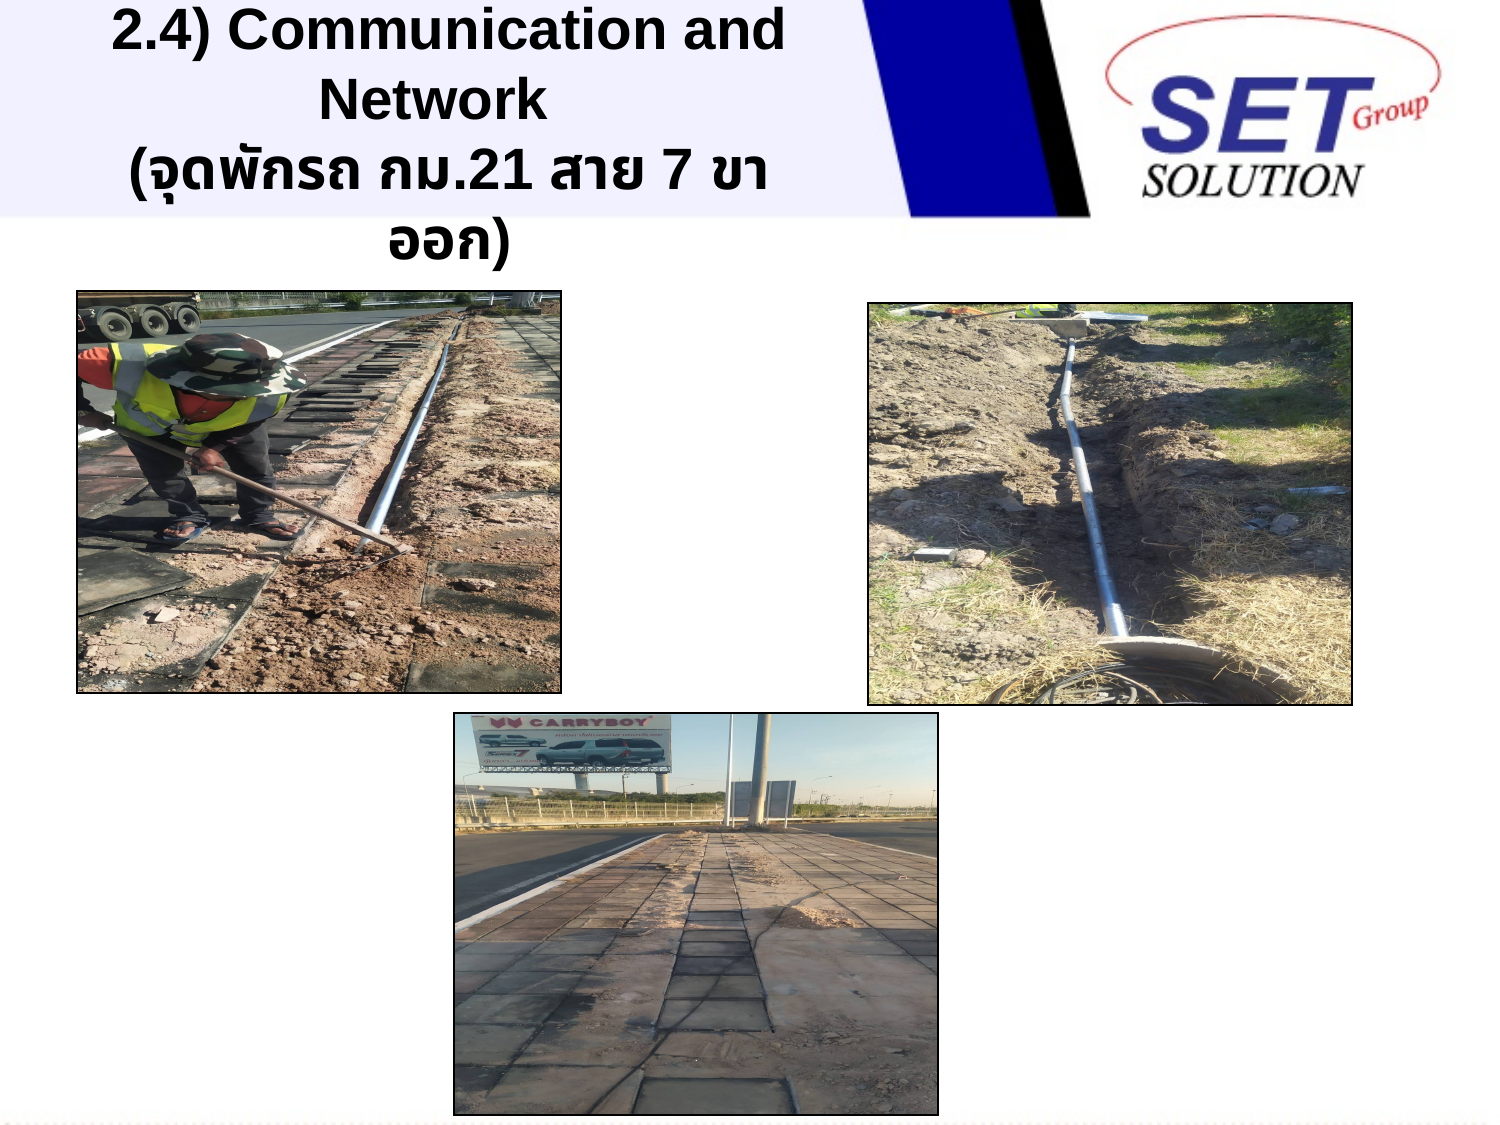

# 2.4) Communication and Network (จุดพักรถ กม.21 สาย 7 ขาออก)
.
.
.